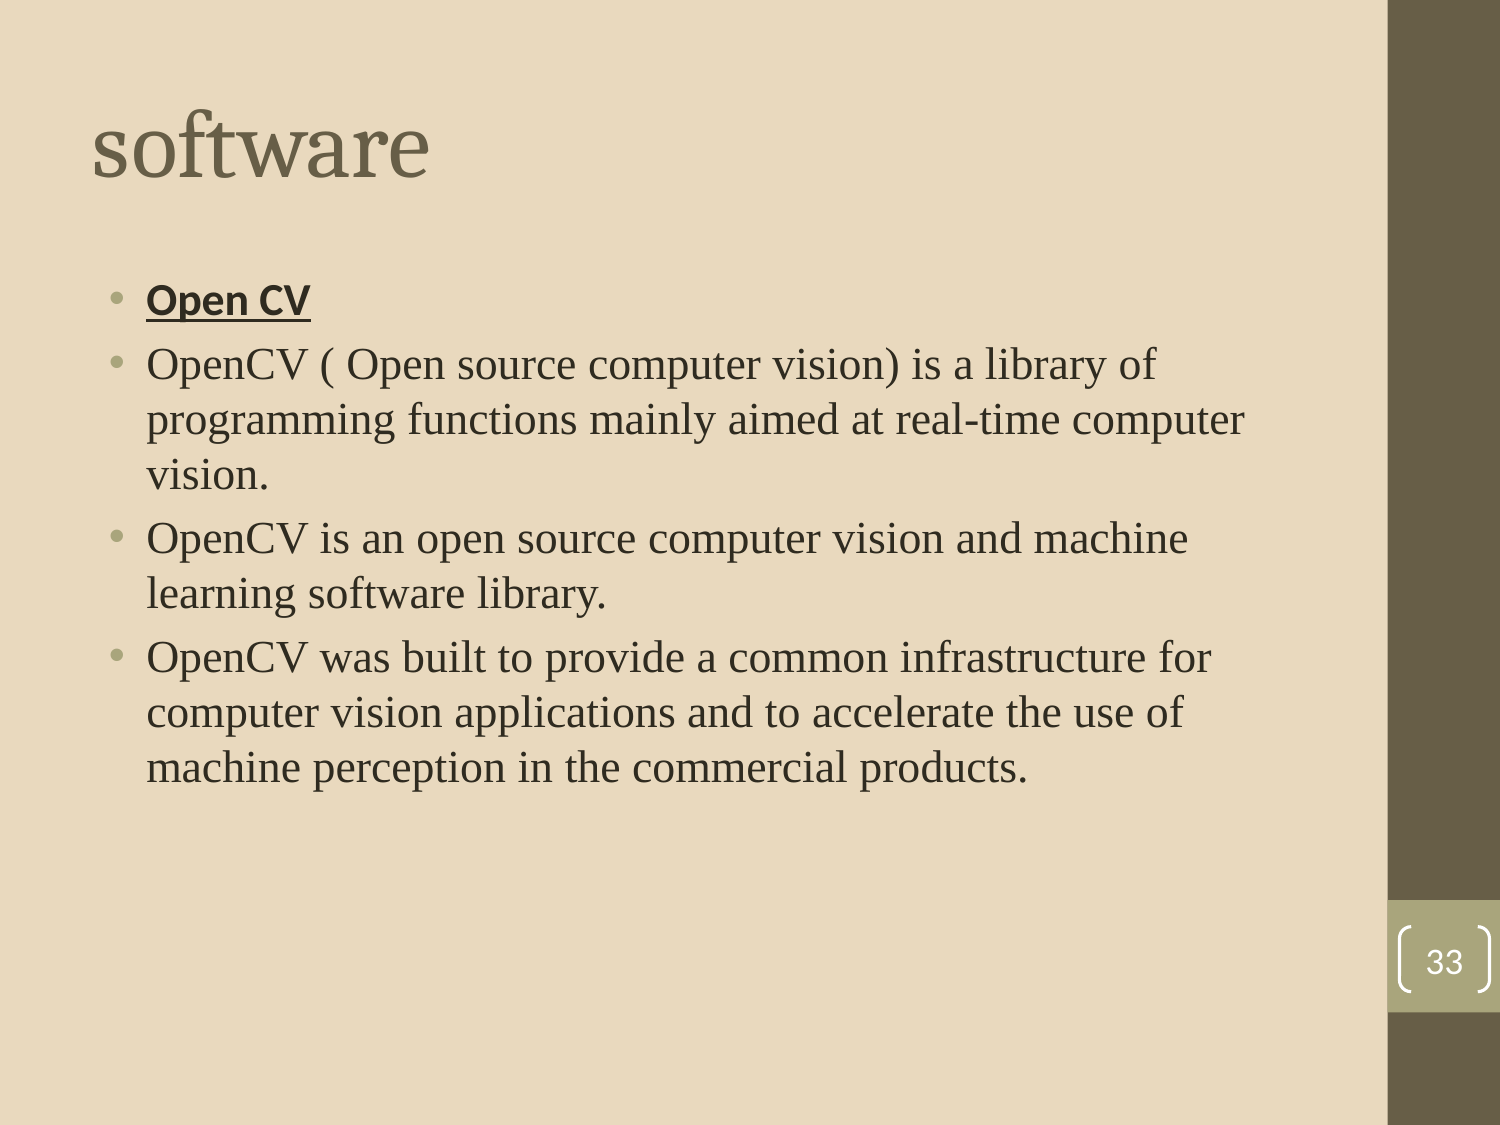

# software
Open CV
OpenCV ( Open source computer vision) is a library of programming functions mainly aimed at real-time computer vision.
OpenCV is an open source computer vision and machine learning software library.
OpenCV was built to provide a common infrastructure for computer vision applications and to accelerate the use of machine perception in the commercial products.

33